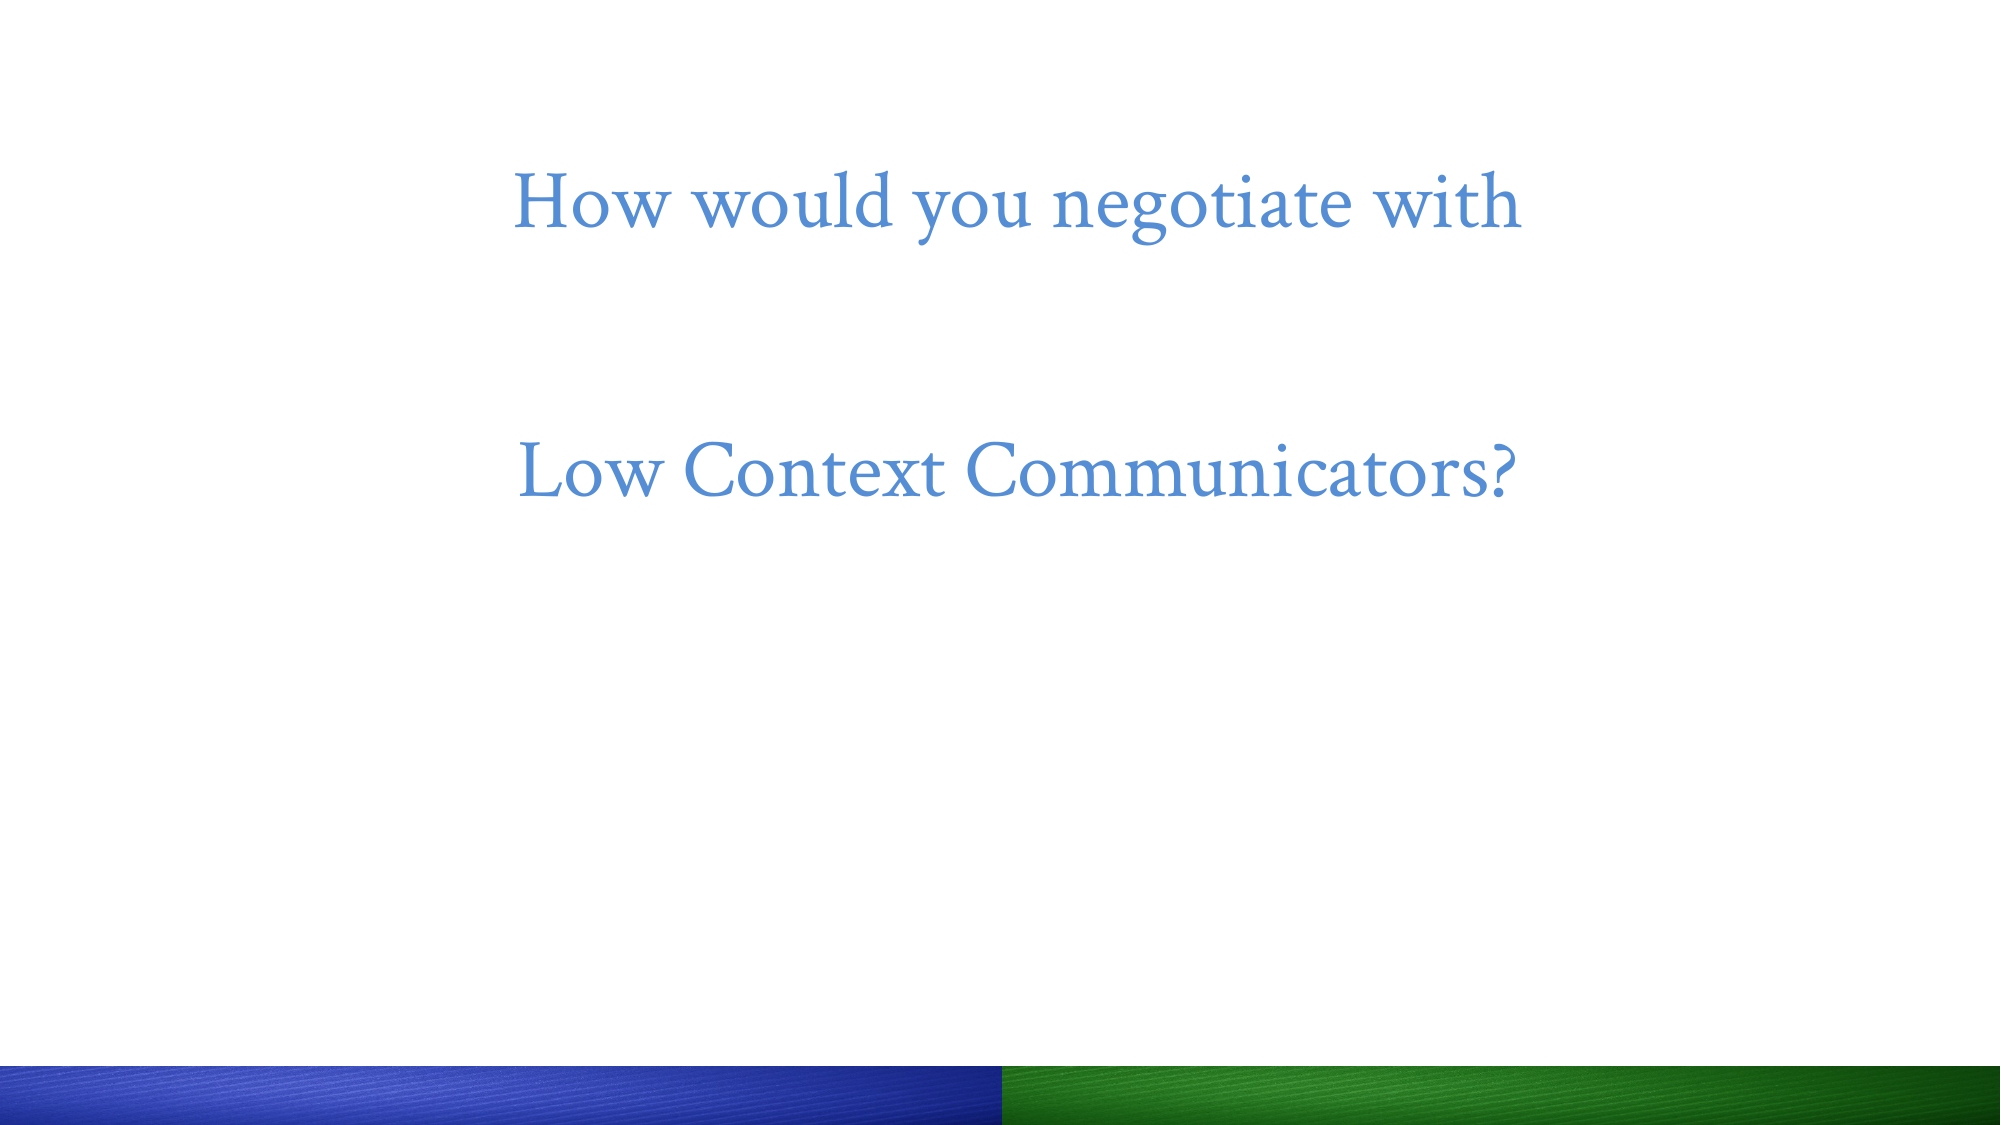

# How would you negotiate with Low Context Communicators?